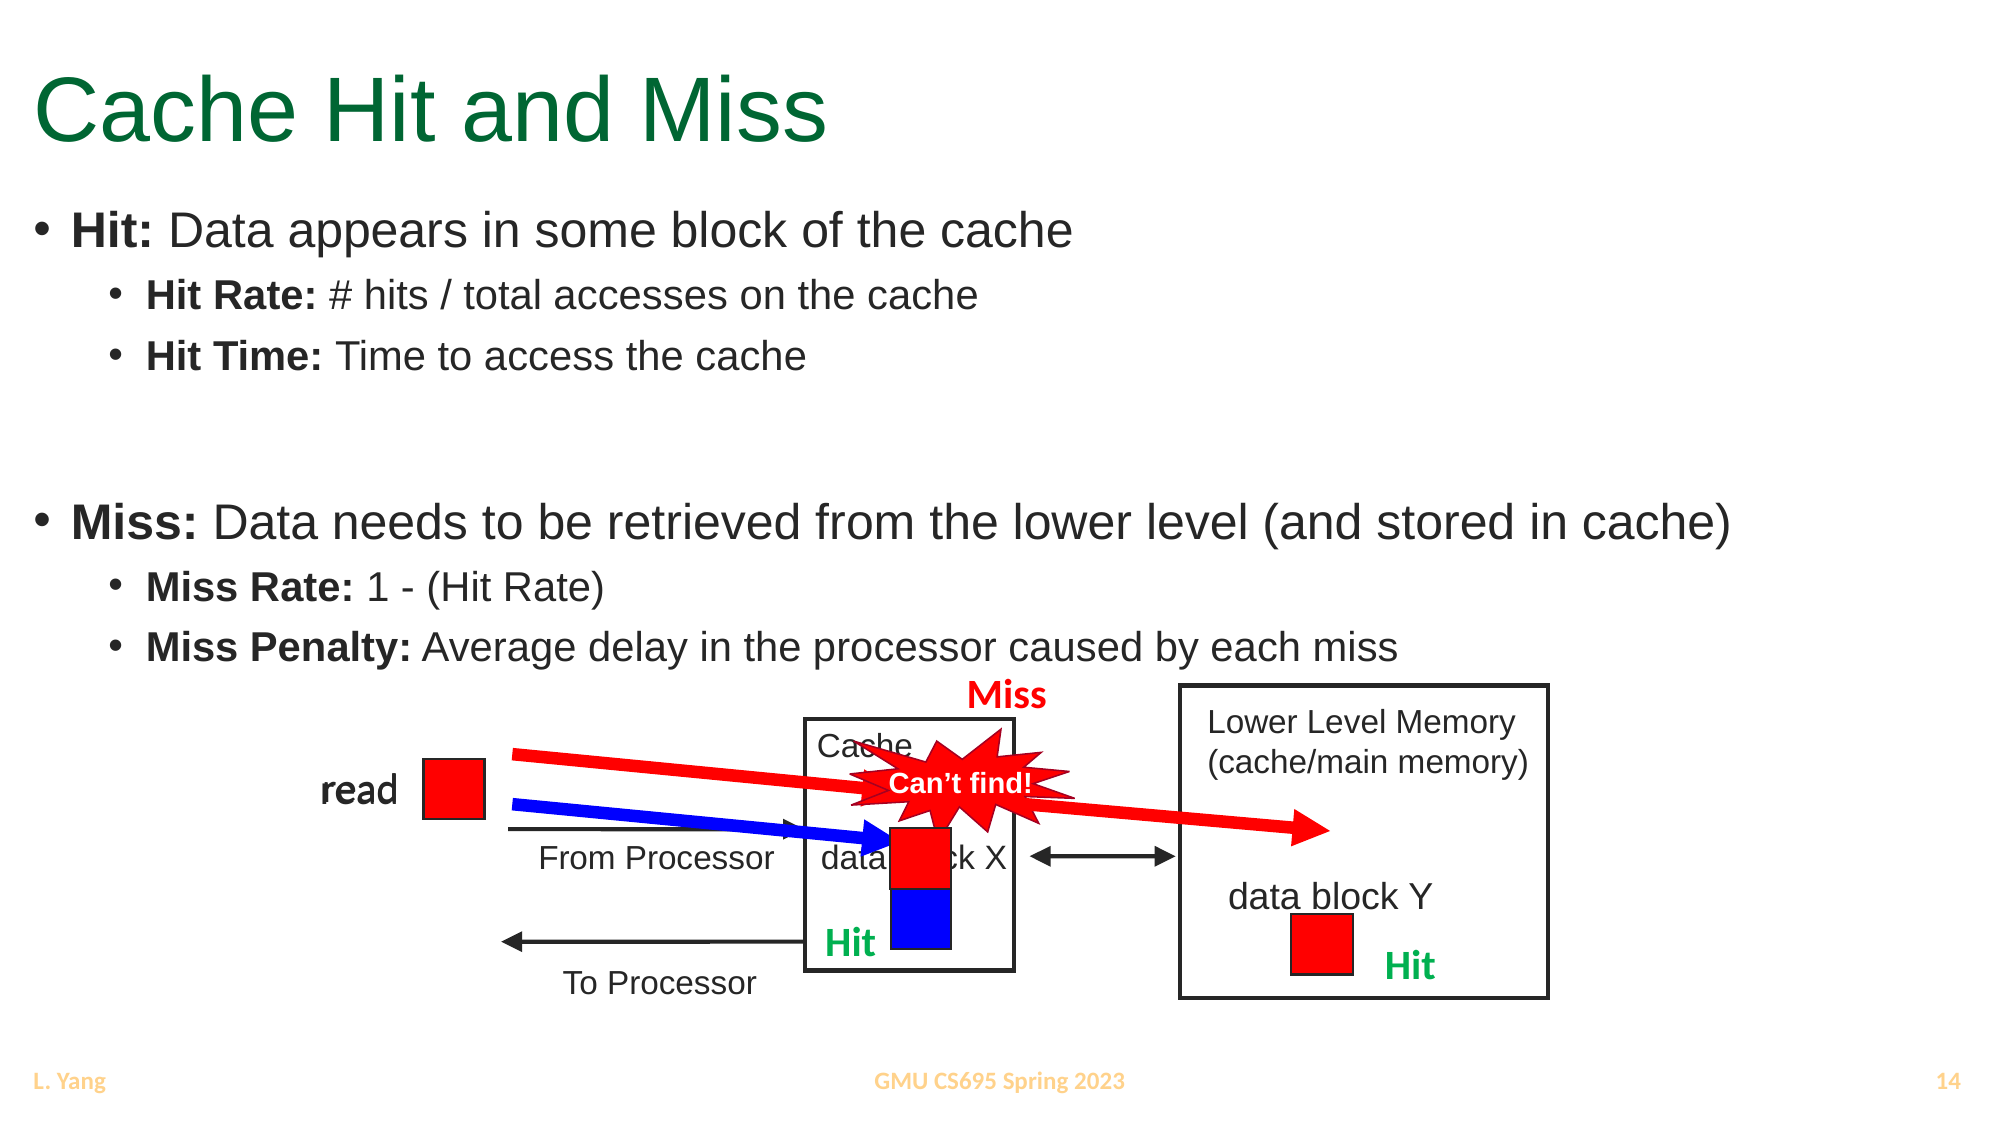

# Cache Hit and Miss
Hit: Data appears in some block of the cache
Hit Rate: # hits / total accesses on the cache
Hit Time: Time to access the cache

Miss: Data needs to be retrieved from the lower level (and stored in cache)
Miss Rate: 1 - (Hit Rate)
Miss Penalty: Average delay in the processor caused by each miss

Miss

Lower Level Memory
(cache/main memory)
Cache

Can’t find!
read
read

data block X

From Processor

data block Y

Hit

Hit

To Processor
14
GMU CS695 Spring 2023
L. Yang